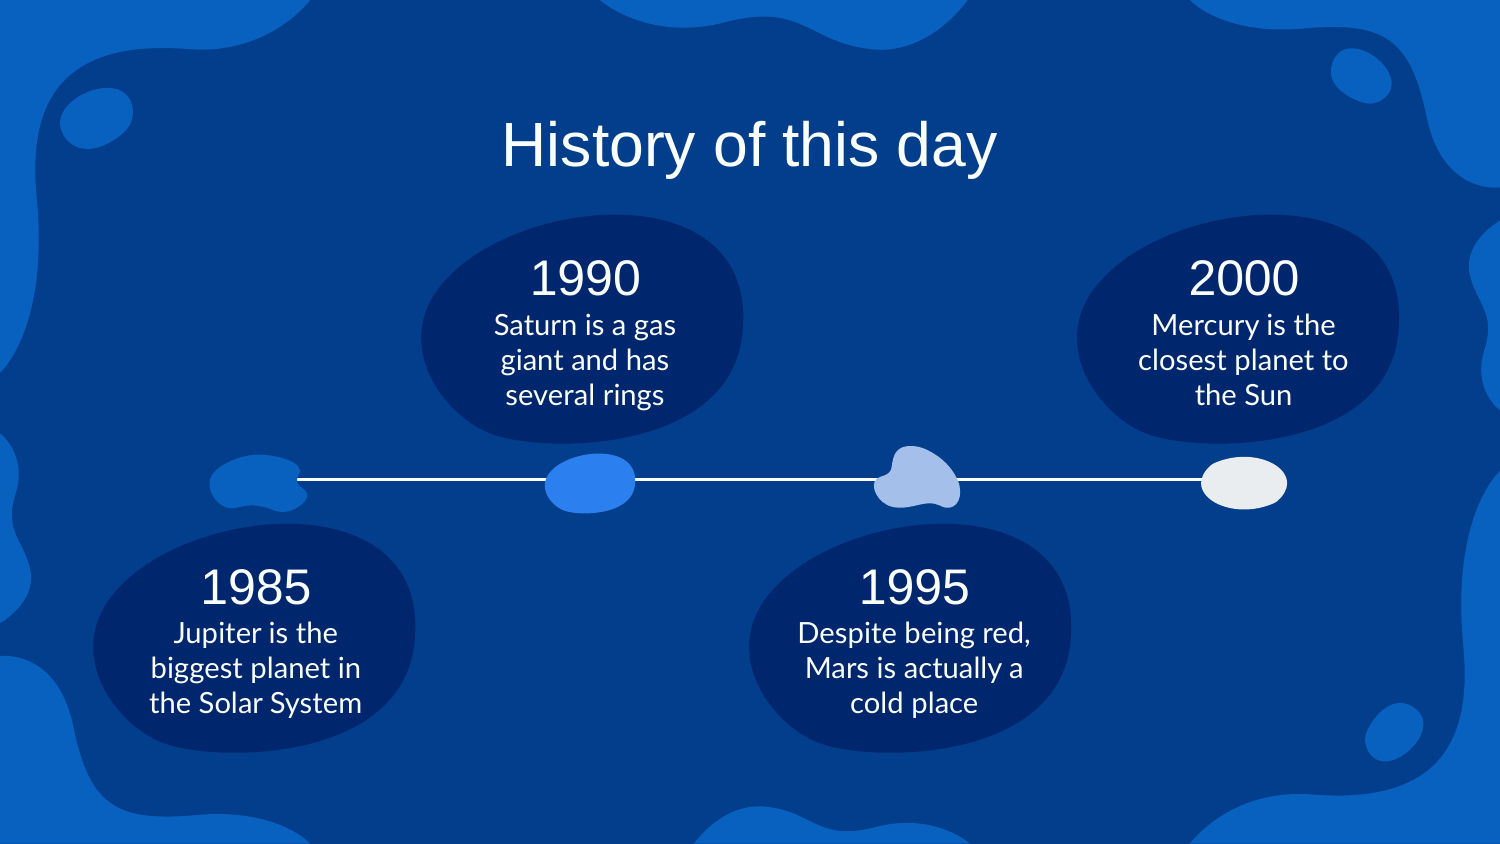

# History of this day

1990
2000
Saturn is a gas giant and has several rings
Mercury is the closest planet to the Sun

1985
1995
Jupiter is the biggest planet in the Solar System
Despite being red, Mars is actually a cold place